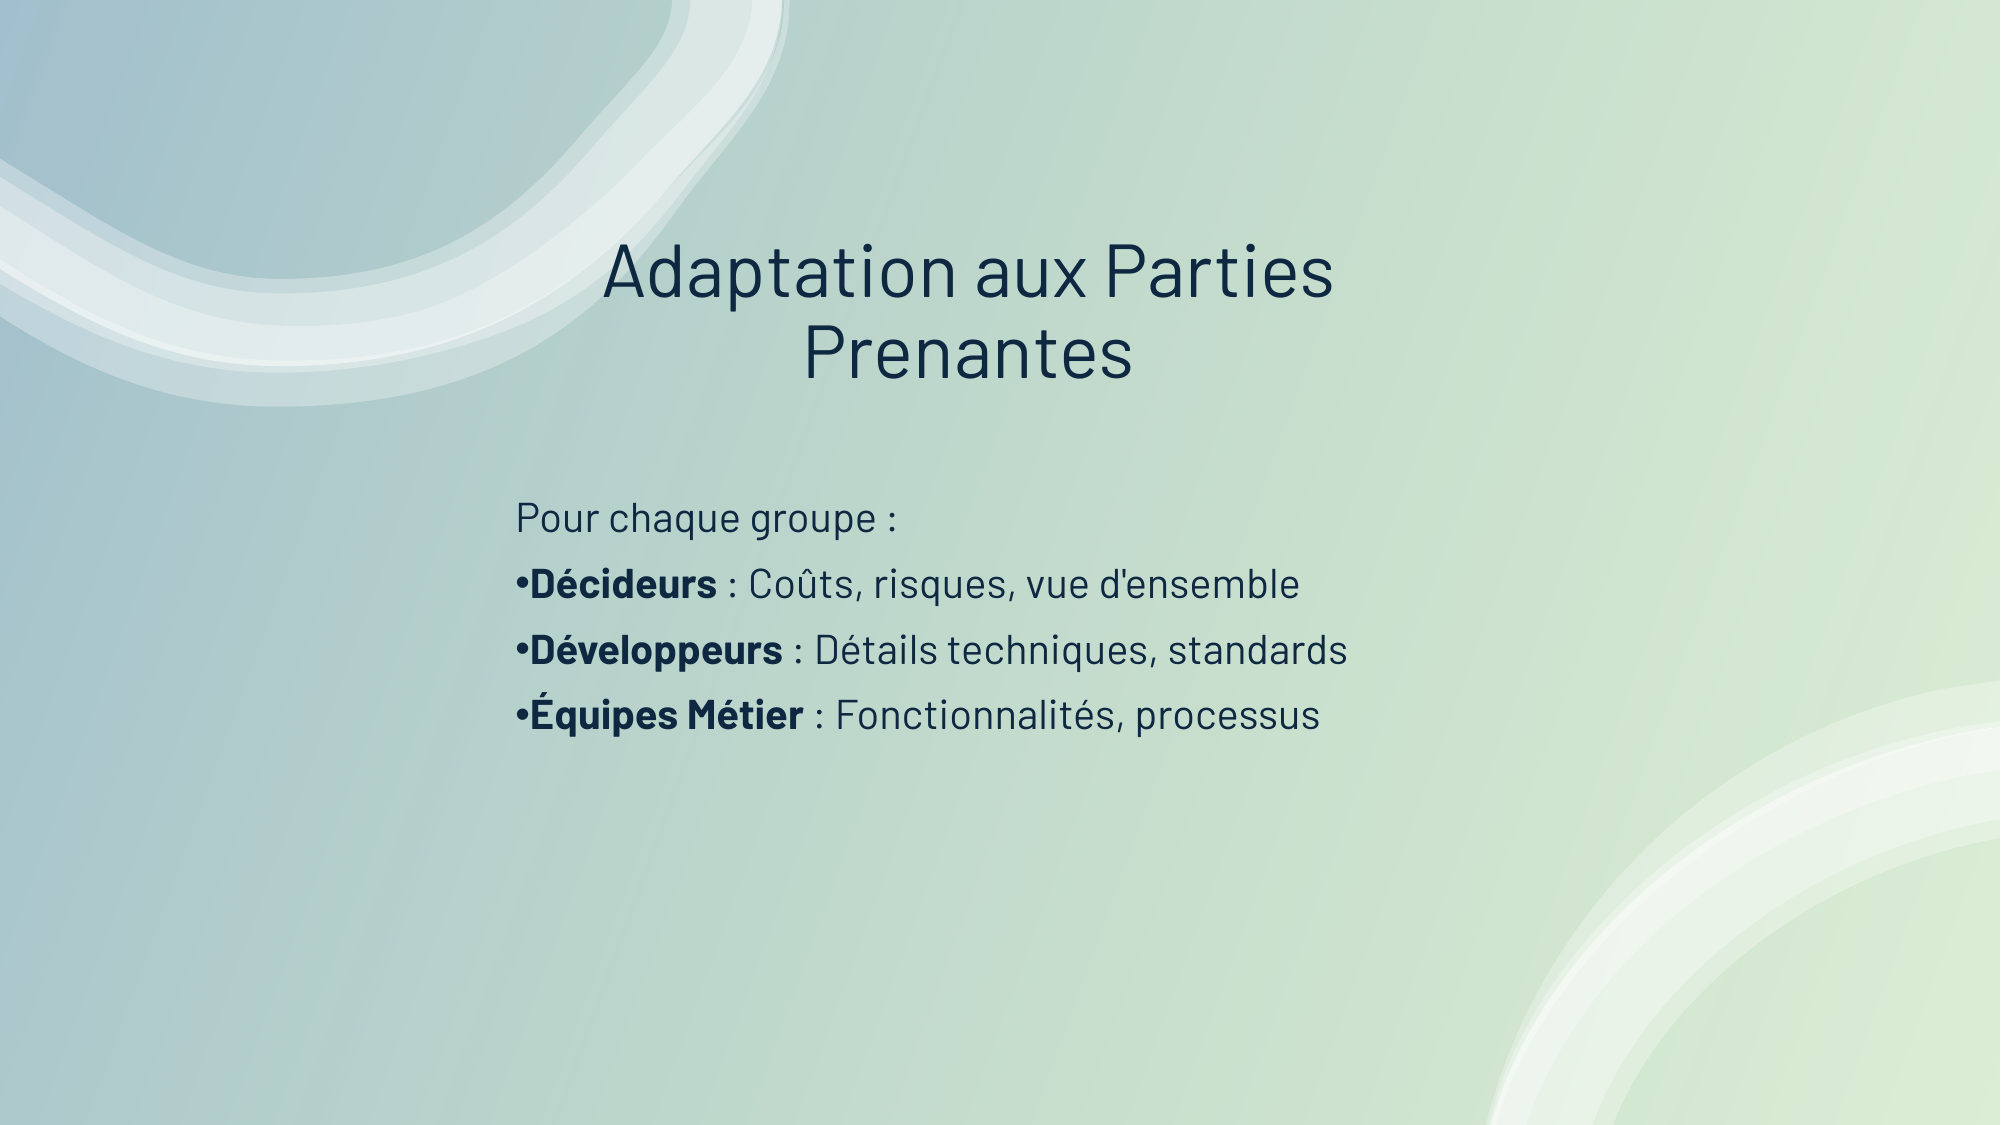

# Adaptation aux Parties Prenantes
Pour chaque groupe :
Décideurs : Coûts, risques, vue d'ensemble
Développeurs : Détails techniques, standards
Équipes Métier : Fonctionnalités, processus